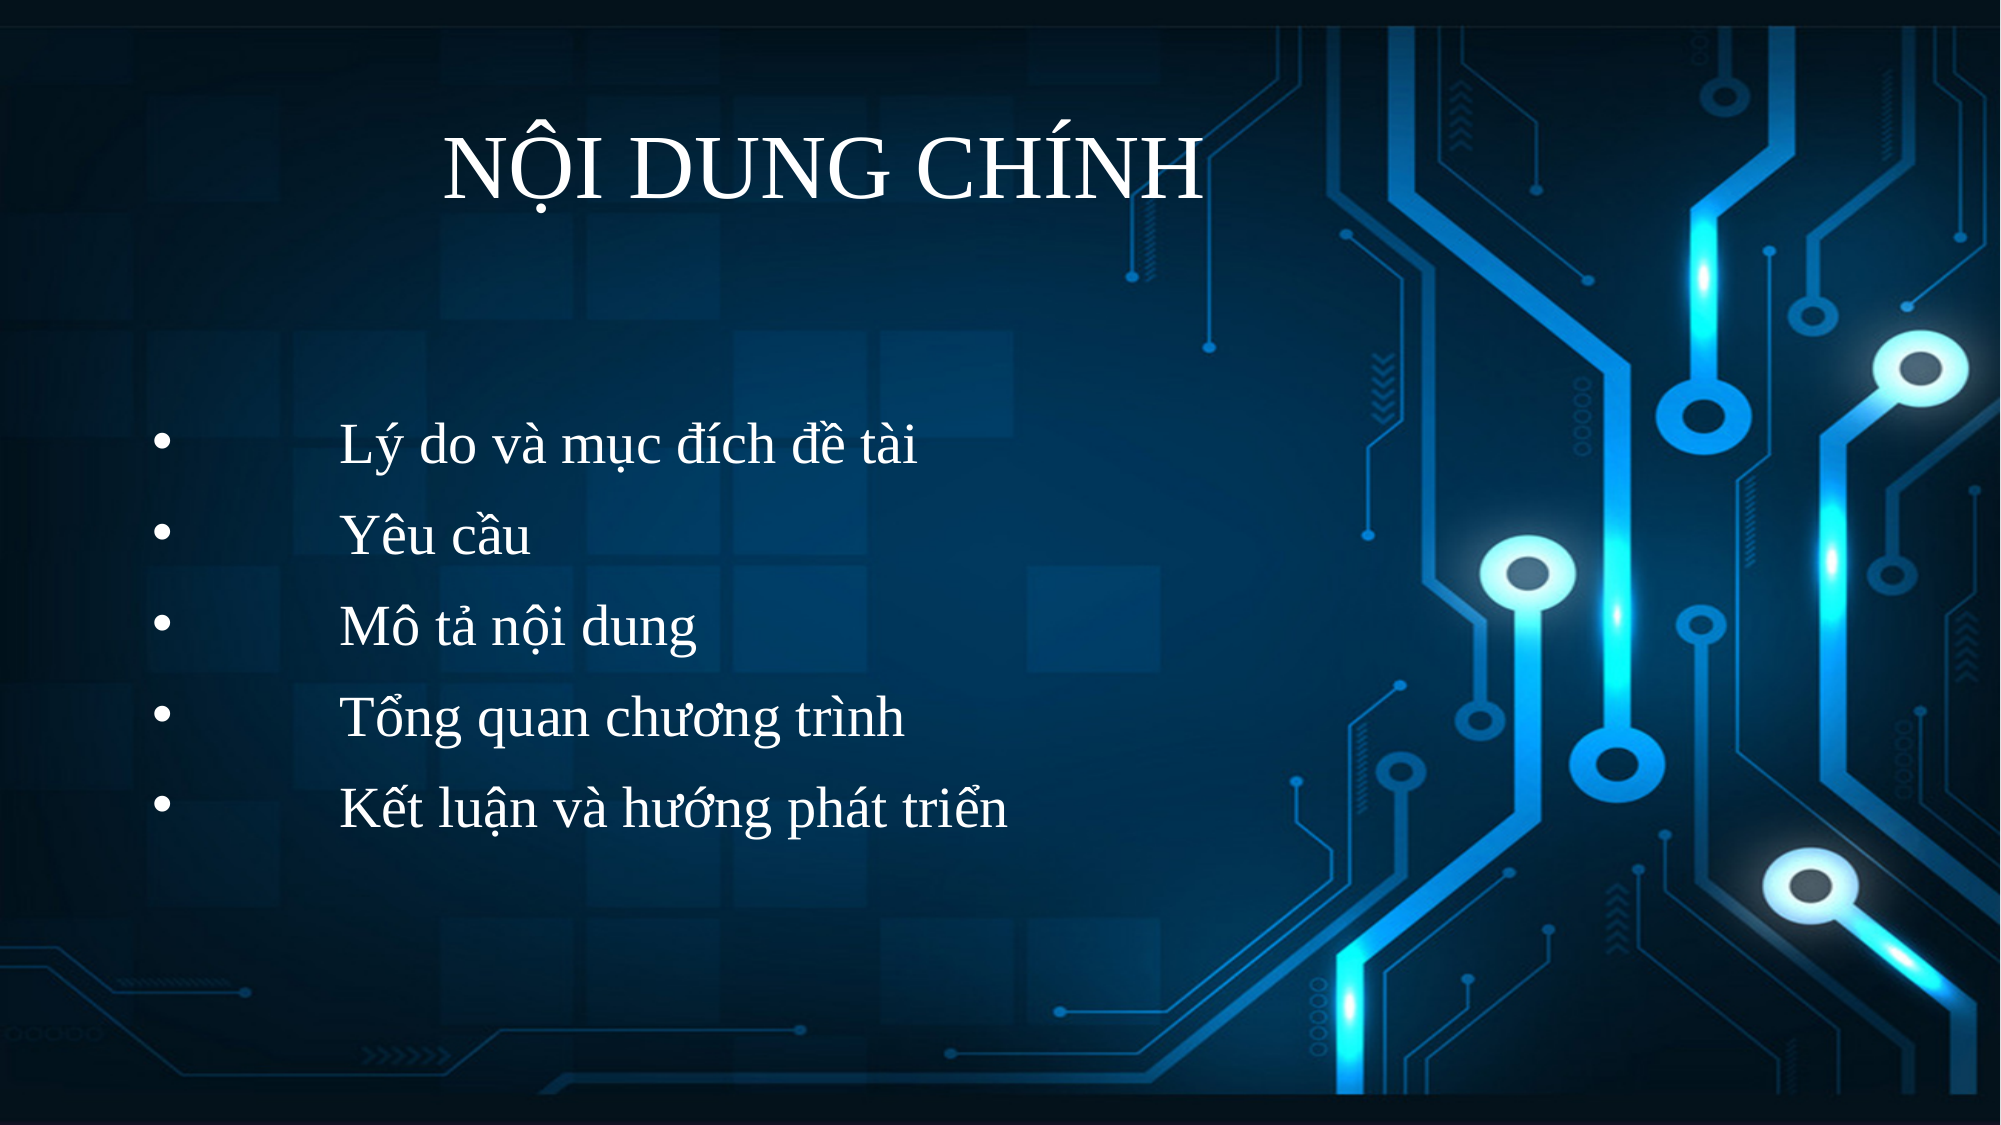

# NỘI DUNG CHÍNH
 	Lý do và mục đích đề tài
 	Yêu cầu
 	Mô tả nội dung
 	Tổng quan chương trình
 	Kết luận và hướng phát triển